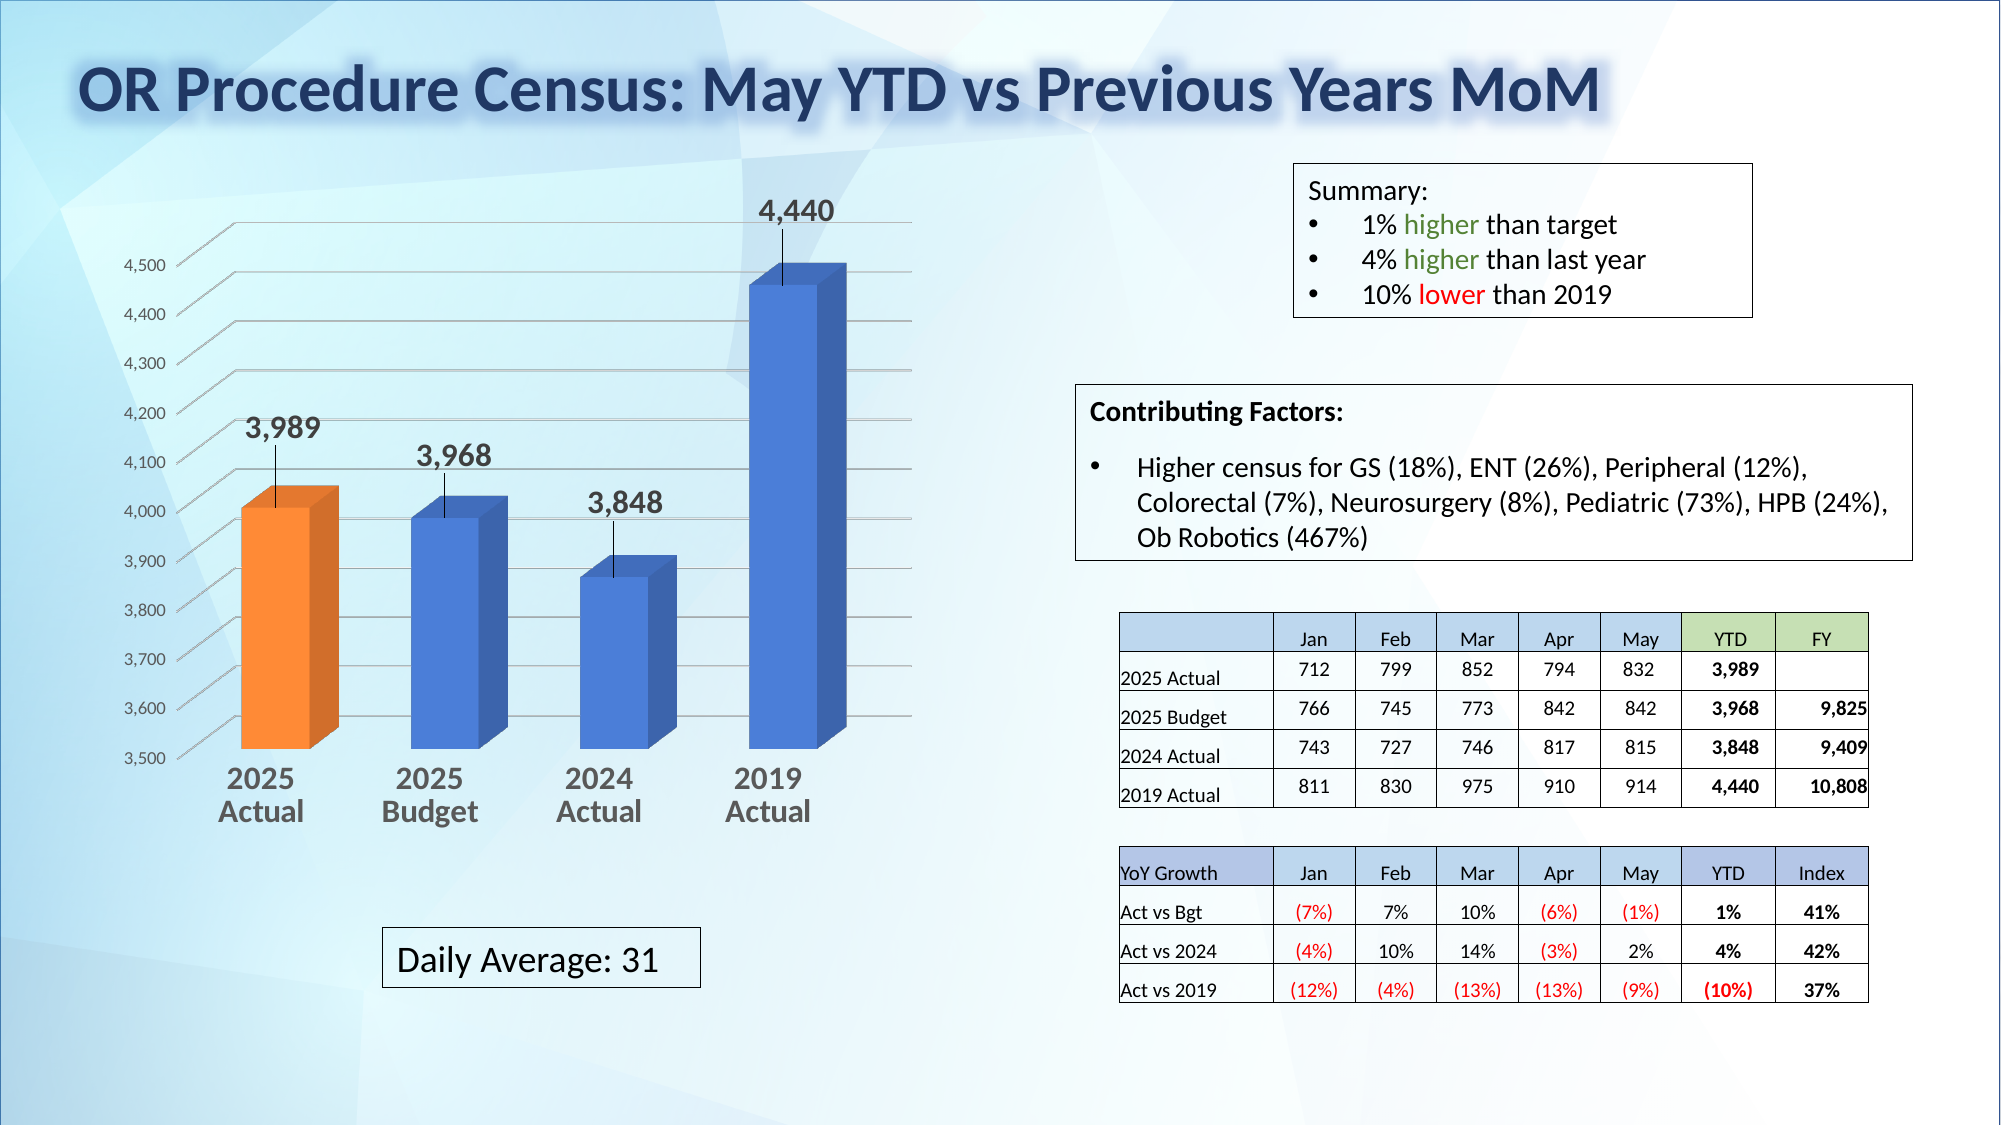

OR Procedure Census: May YTD vs Previous Years MoM
Summary:
 1% higher than target
 4% higher than last year
 10% lower than 2019

[unsupported chart]

Contributing Factors:
Higher census for GS (18%), ENT (26%), Peripheral (12%), Colorectal (7%), Neurosurgery (8%), Pediatric (73%), HPB (24%), Ob Robotics (467%)
|  | Jan | Feb | Mar | Apr | May | YTD | FY |
| --- | --- | --- | --- | --- | --- | --- | --- |
| 2025 Actual | 712 | 799 | 852 | 794 | 832 | 3,989 |  |
| 2025 Budget | 766 | 745 | 773 | 842 | 842 | 3,968 | 9,825 |
| 2024 Actual | 743 | 727 | 746 | 817 | 815 | 3,848 | 9,409 |
| 2019 Actual | 811 | 830 | 975 | 910 | 914 | 4,440 | 10,808 |
|  |  |  |  |  |  |  |  |
| YoY Growth | Jan | Feb | Mar | Apr | May | YTD | Index |
| Act vs Bgt | (7%) | 7% | 10% | (6%) | (1%) | 1% | 41% |
| Act vs 2024 | (4%) | 10% | 14% | (3%) | 2% | 4% | 42% |
| Act vs 2019 | (12%) | (4%) | (13%) | (13%) | (9%) | (10%) | 37% |
Daily Average: 31